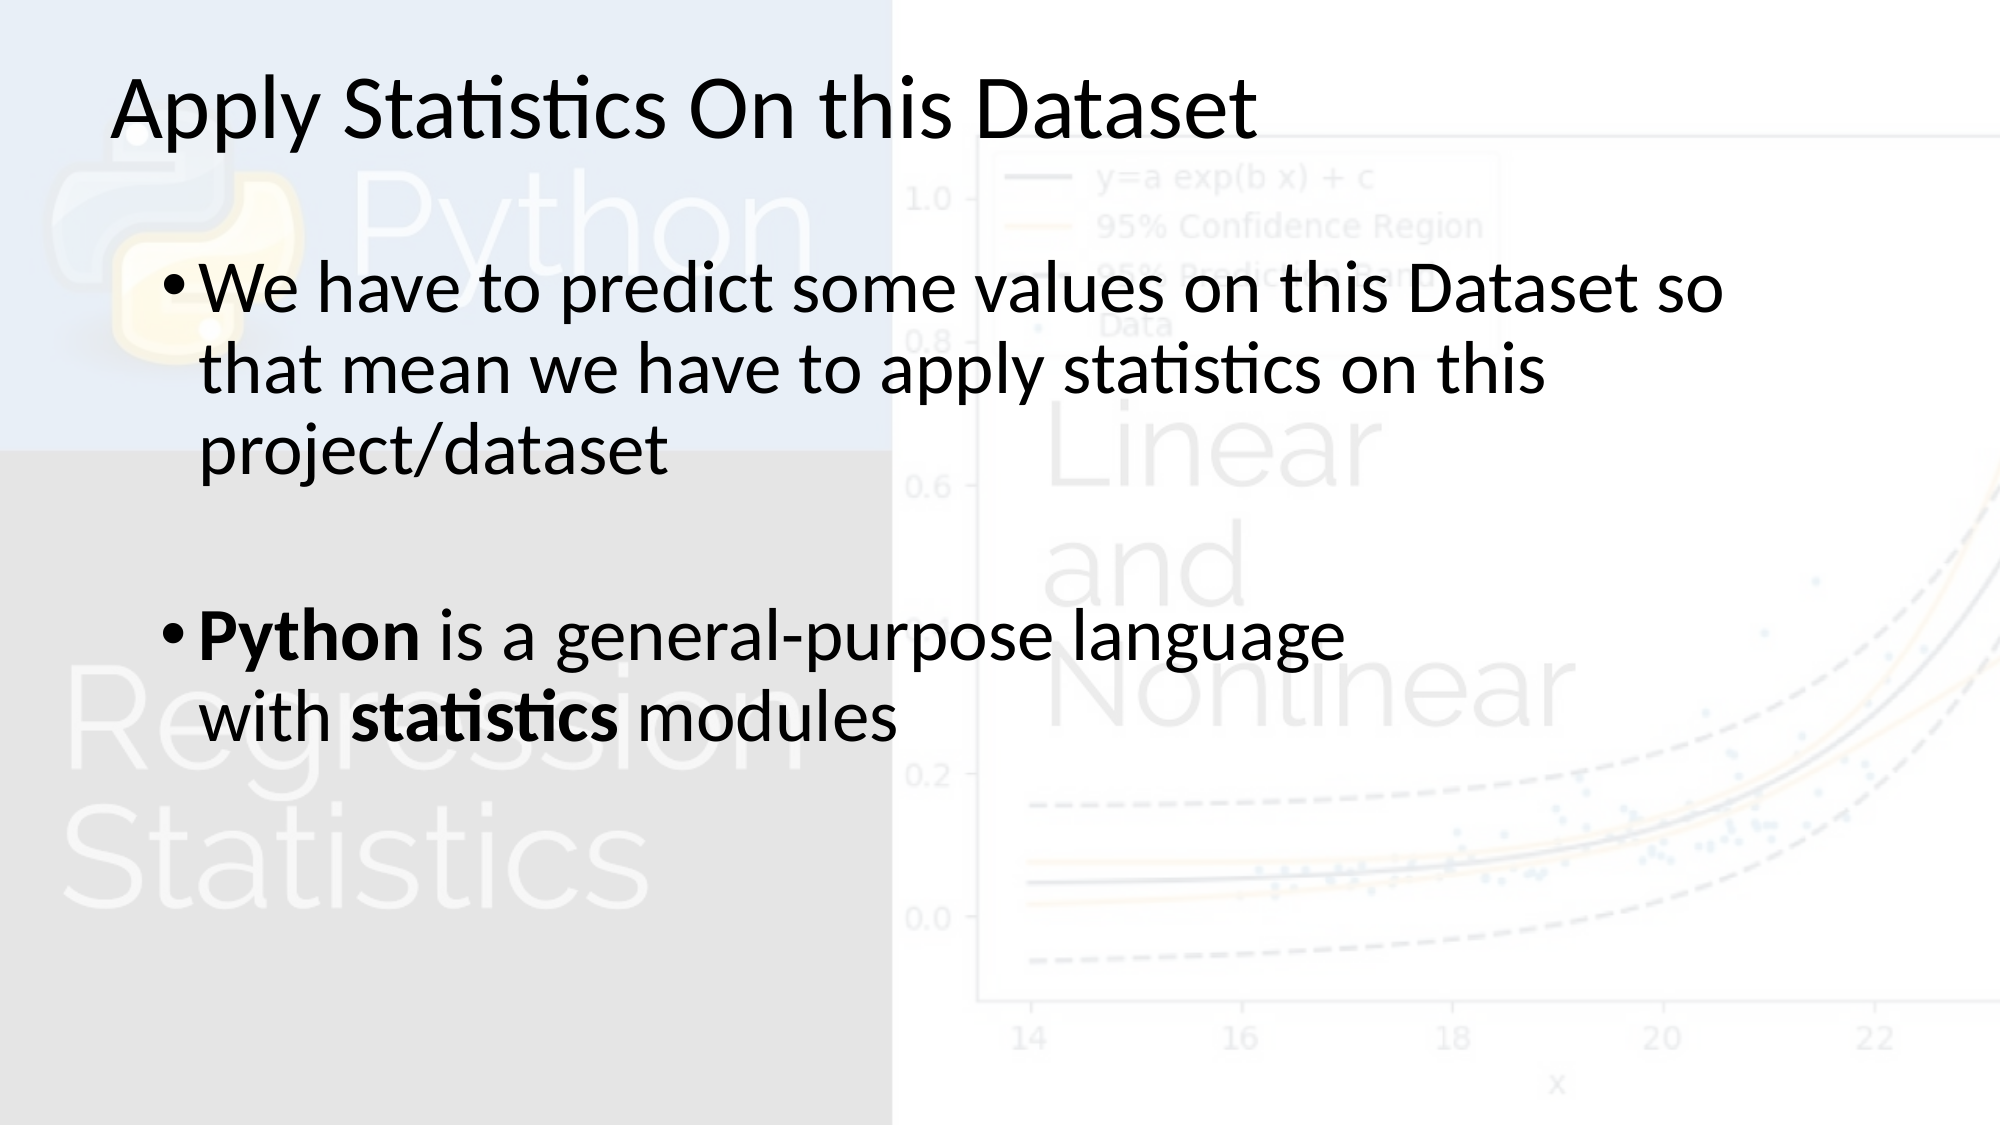

# Apply Statistics On this Dataset
We have to predict some values on this Dataset so that mean we have to apply statistics on this project/dataset
Python is a general-purpose language with statistics modules